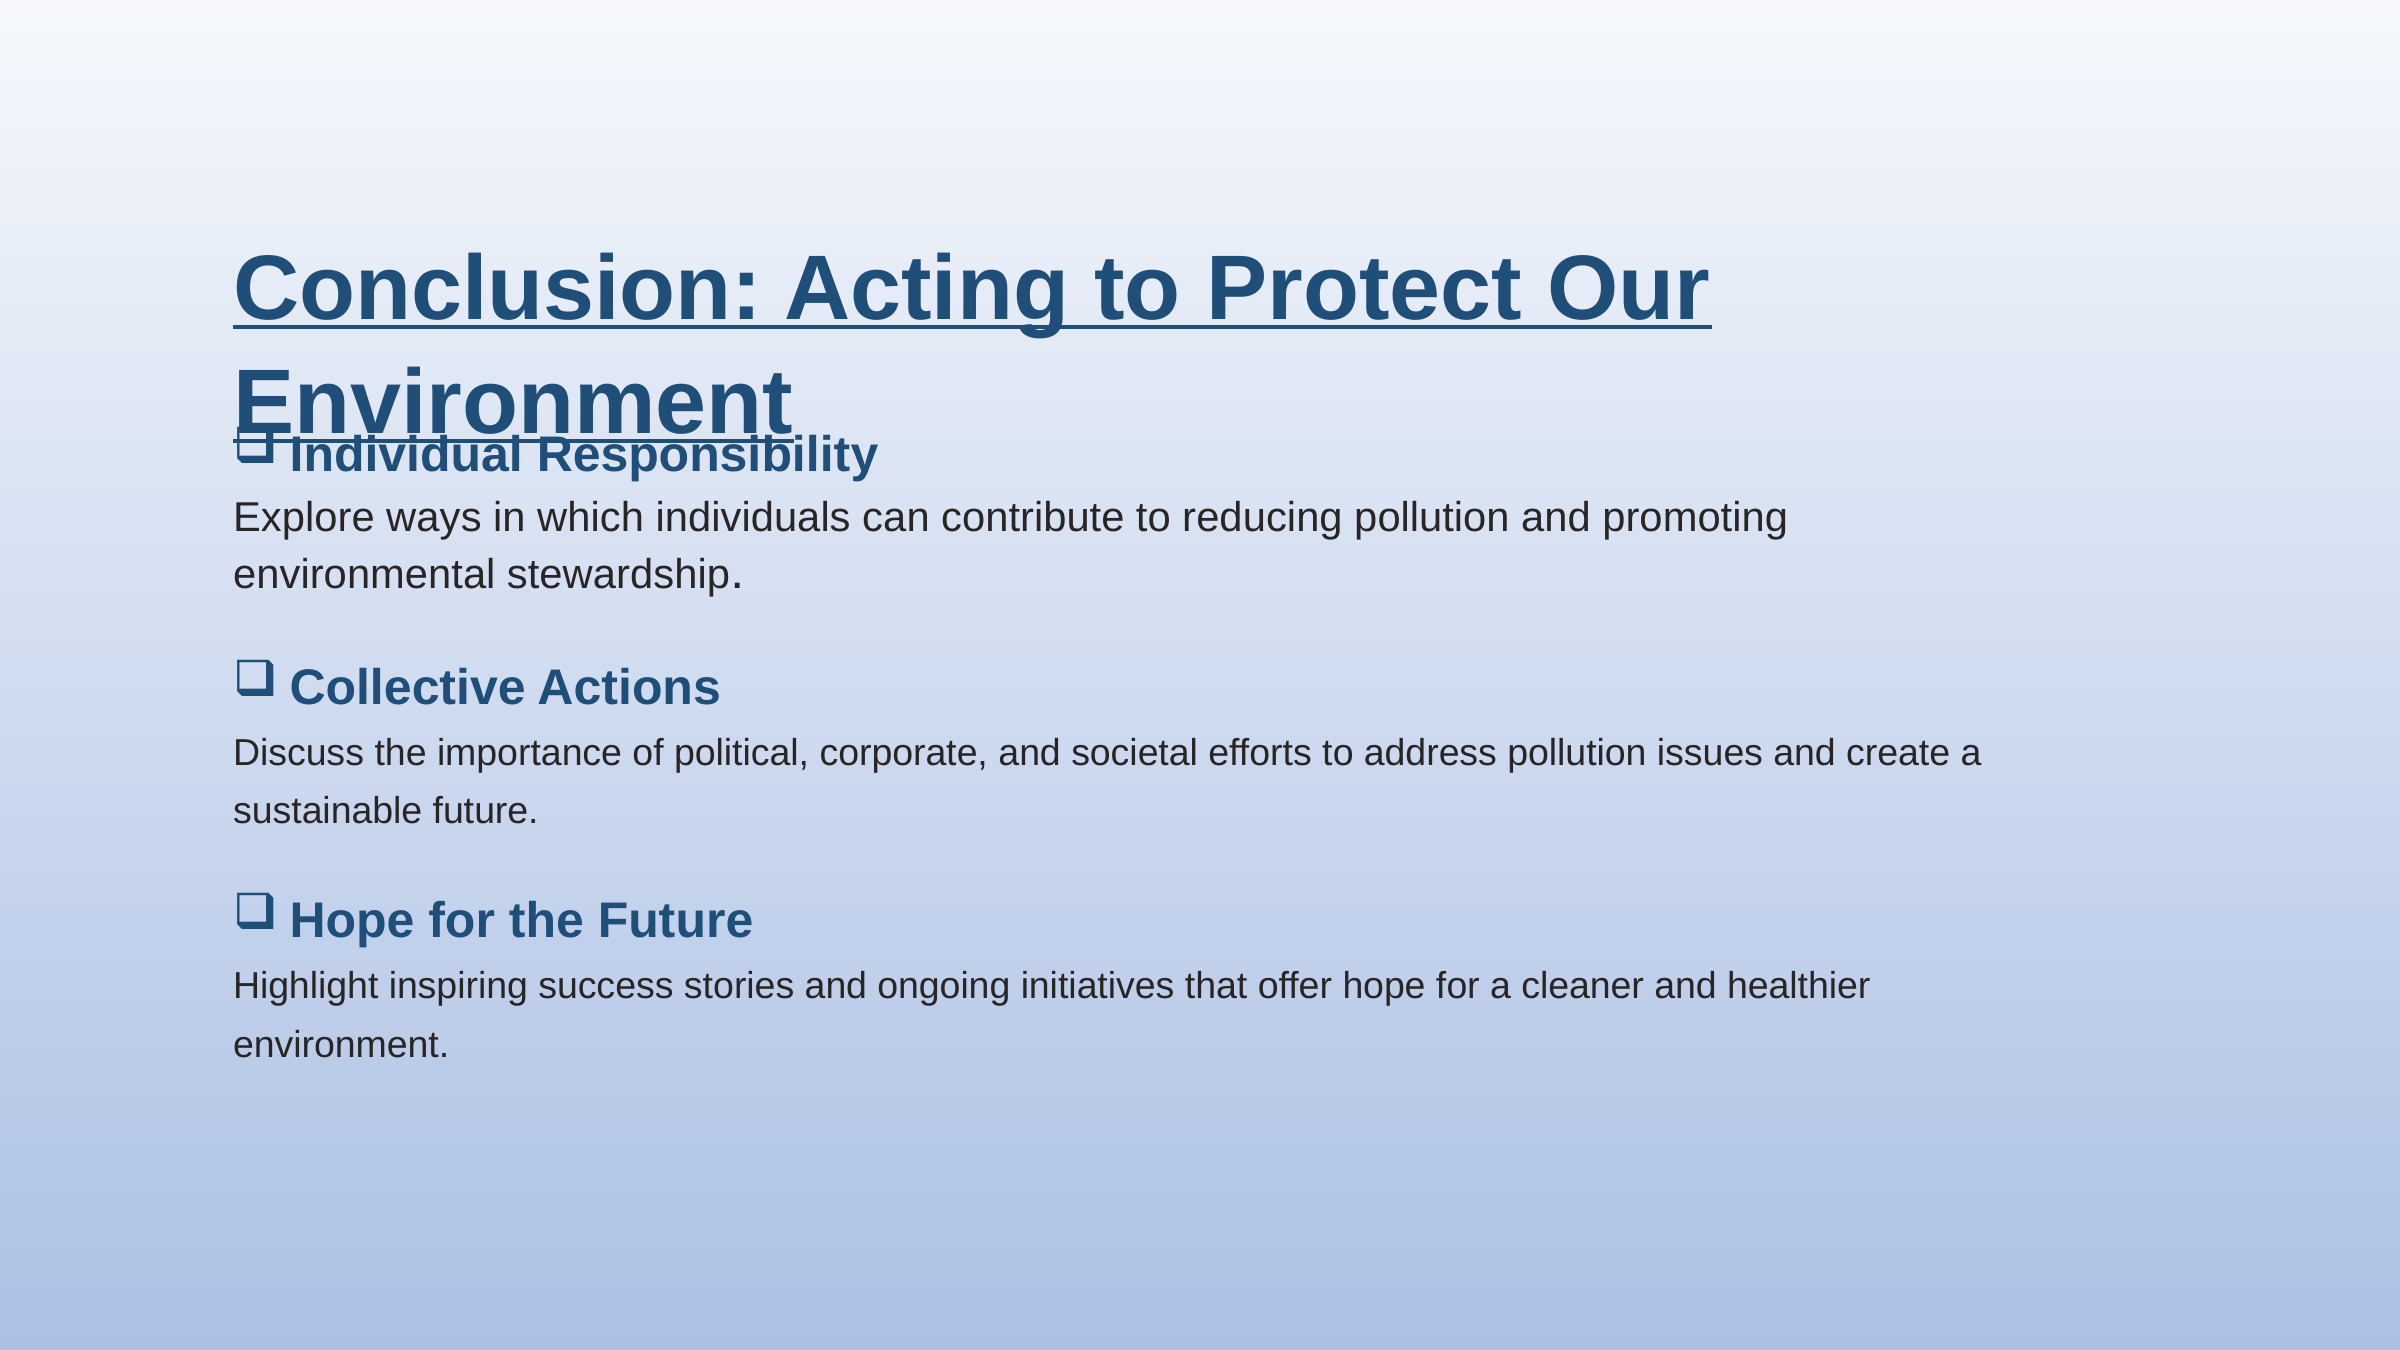

Conclusion: Acting to Protect Our Environment
Individual Responsibility
Explore ways in which individuals can contribute to reducing pollution and promoting environmental stewardship.

Collective Actions
Discuss the importance of political, corporate, and societal efforts to address pollution issues and create a sustainable future.

Hope for the Future
Highlight inspiring success stories and ongoing initiatives that offer hope for a cleaner and healthier environment.